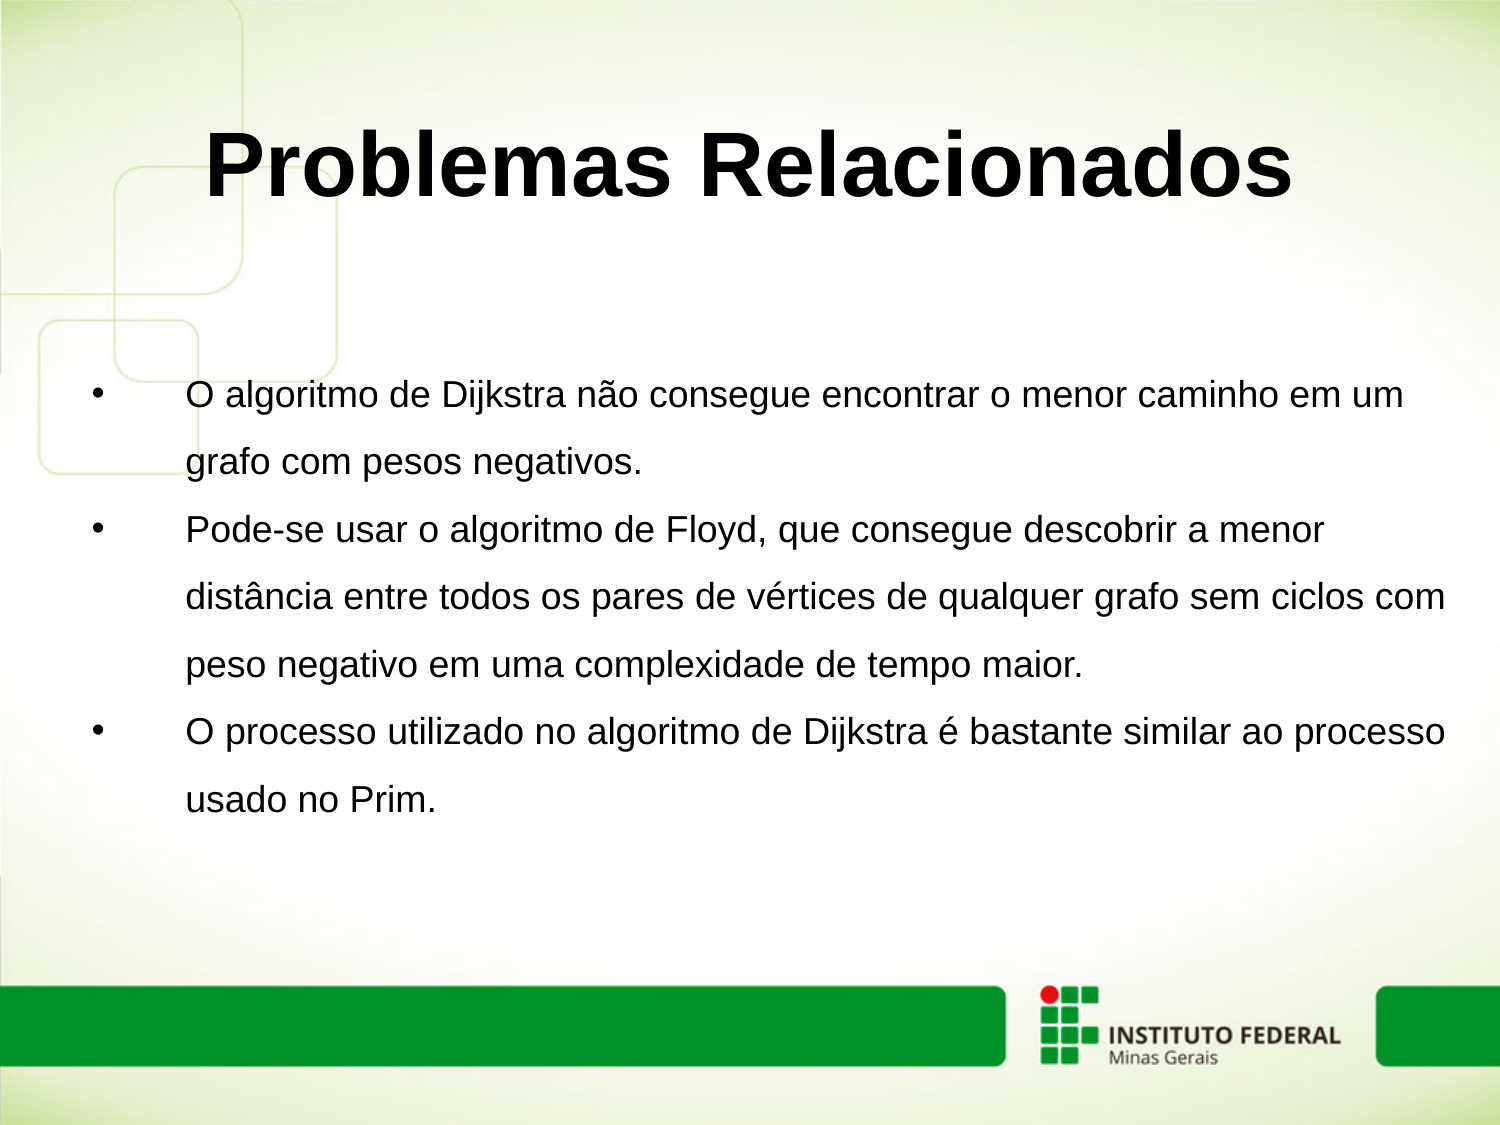

# Problemas Relacionados
O algoritmo de Dijkstra não consegue encontrar o menor caminho em um grafo com pesos negativos.
Pode-se usar o algoritmo de Floyd, que consegue descobrir a menor distância entre todos os pares de vértices de qualquer grafo sem ciclos com peso negativo em uma complexidade de tempo maior.
O processo utilizado no algoritmo de Dijkstra é bastante similar ao processo usado no Prim.